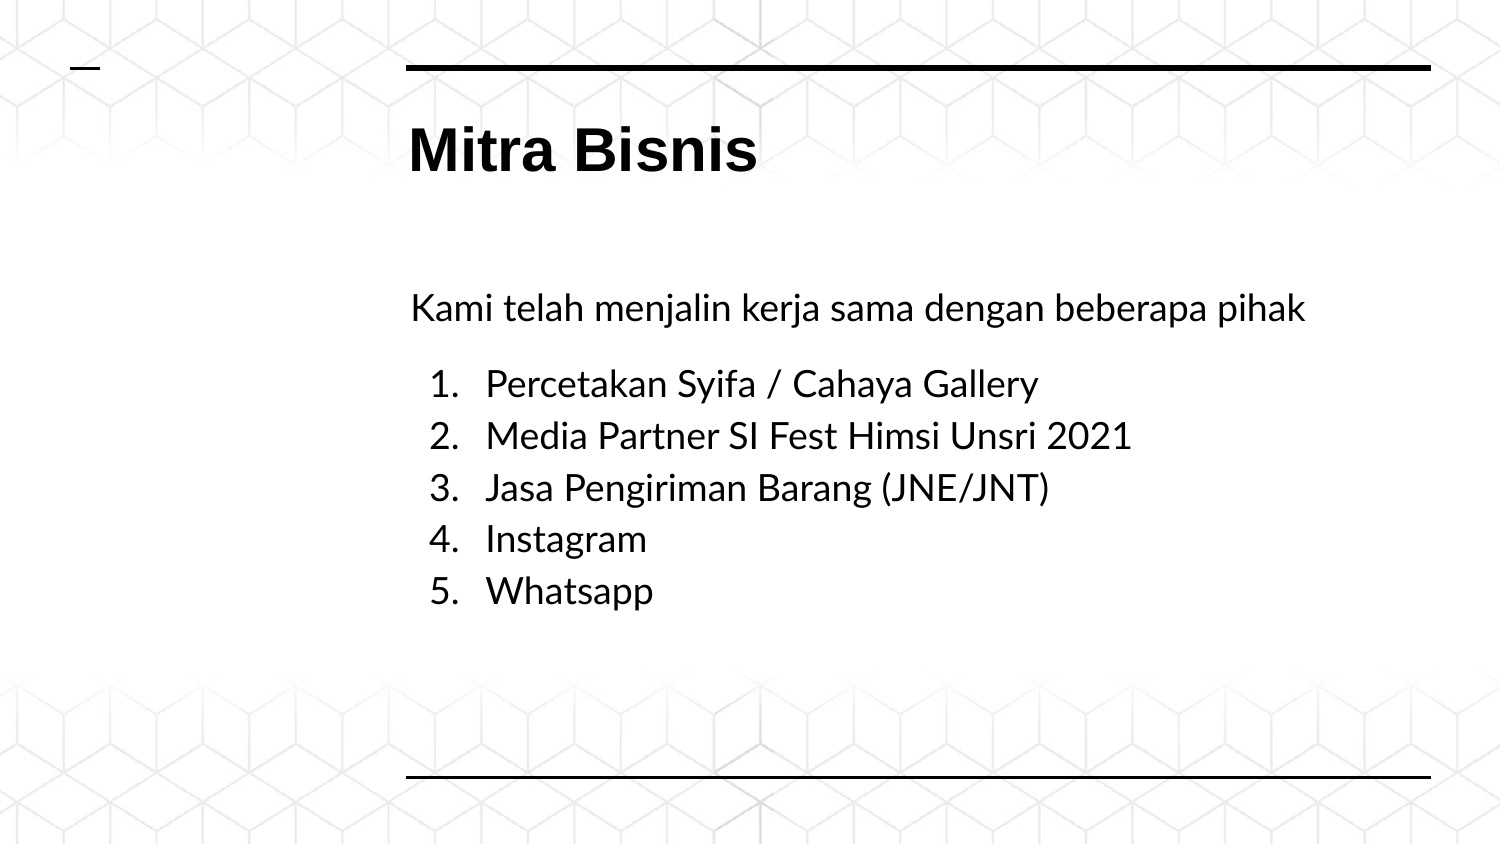

# Mitra Bisnis
Kami telah menjalin kerja sama dengan beberapa pihak
Percetakan Syifa / Cahaya Gallery
Media Partner SI Fest Himsi Unsri 2021
Jasa Pengiriman Barang (JNE/JNT)
Instagram
Whatsapp